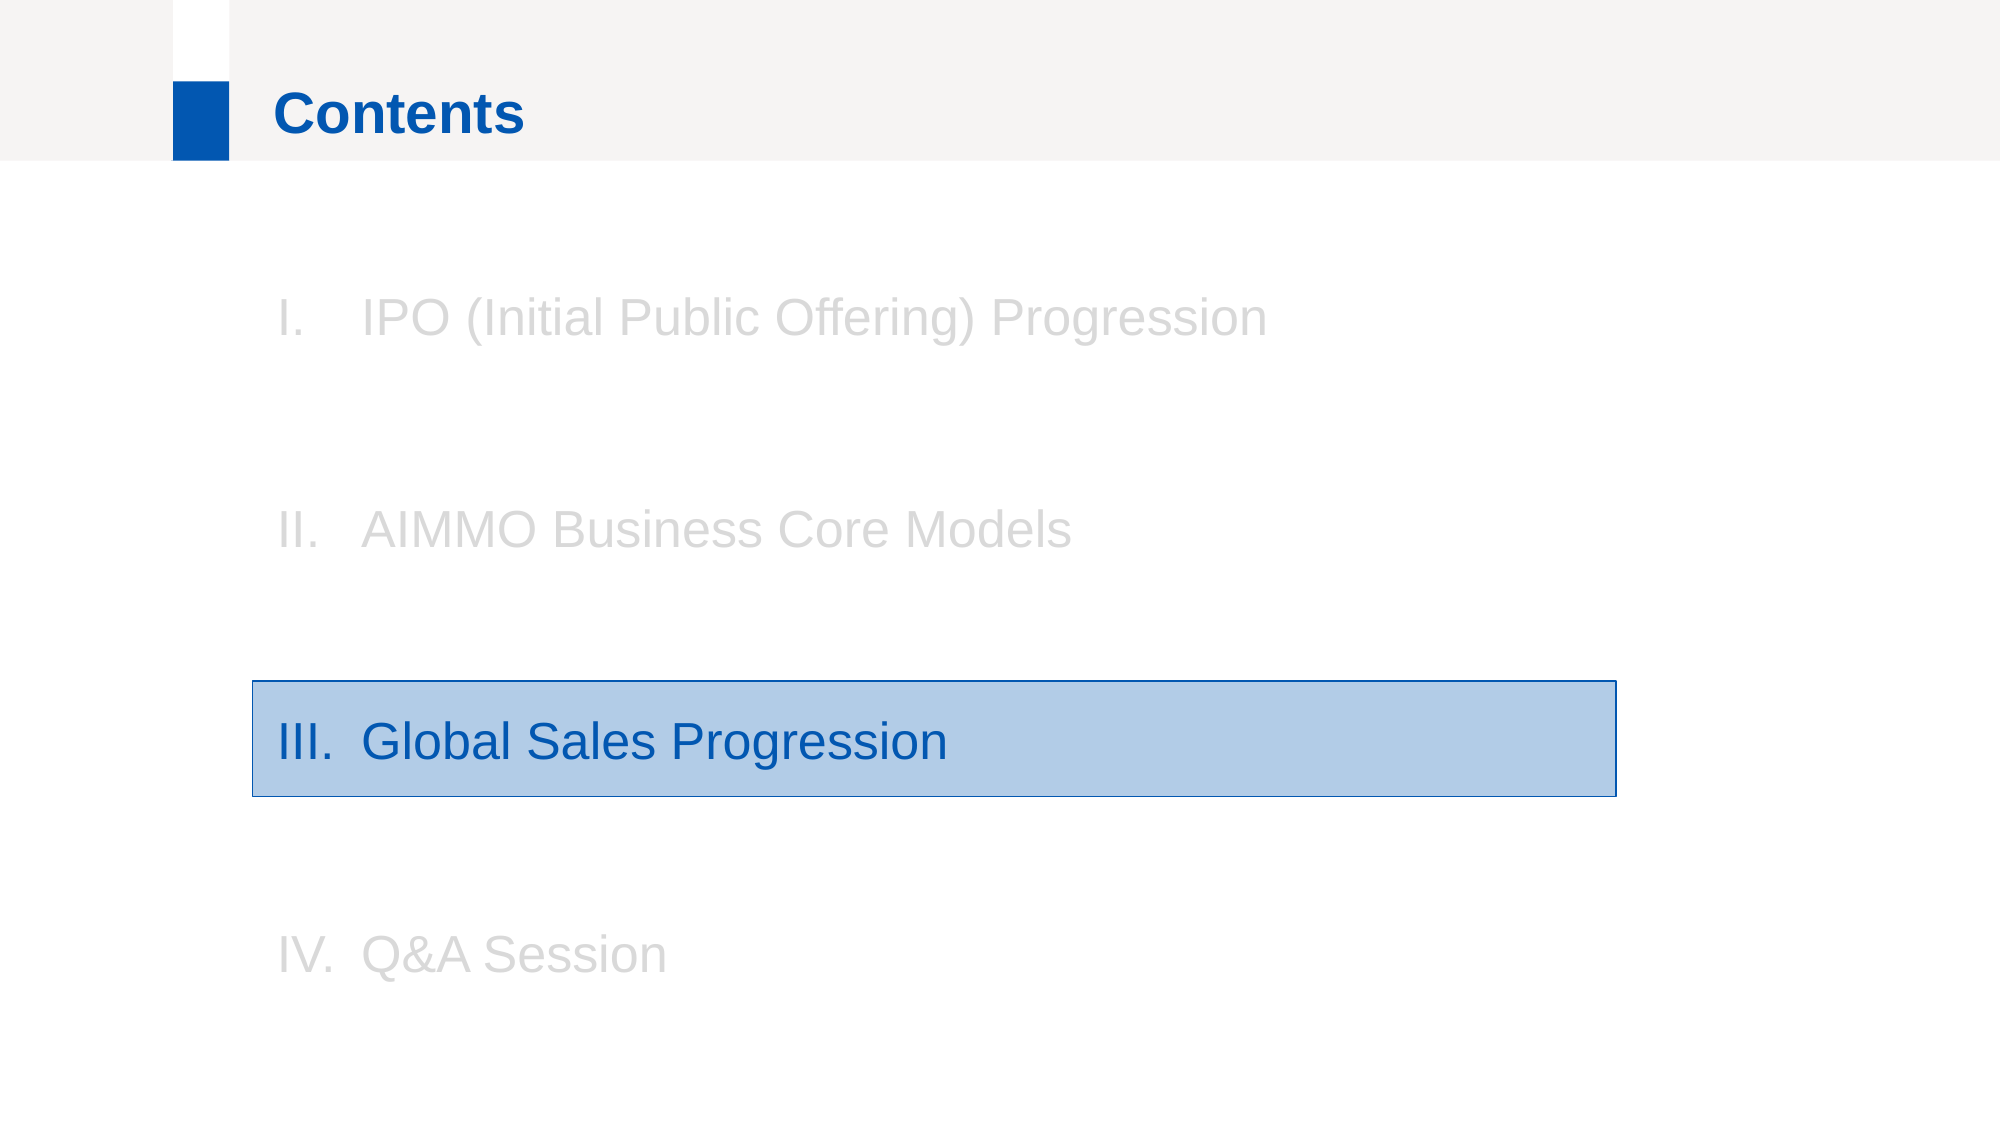

# Contents
IPO (Initial Public Offering) Progression

AIMMO Business Core Models

Global Sales Progression

Q&A Session